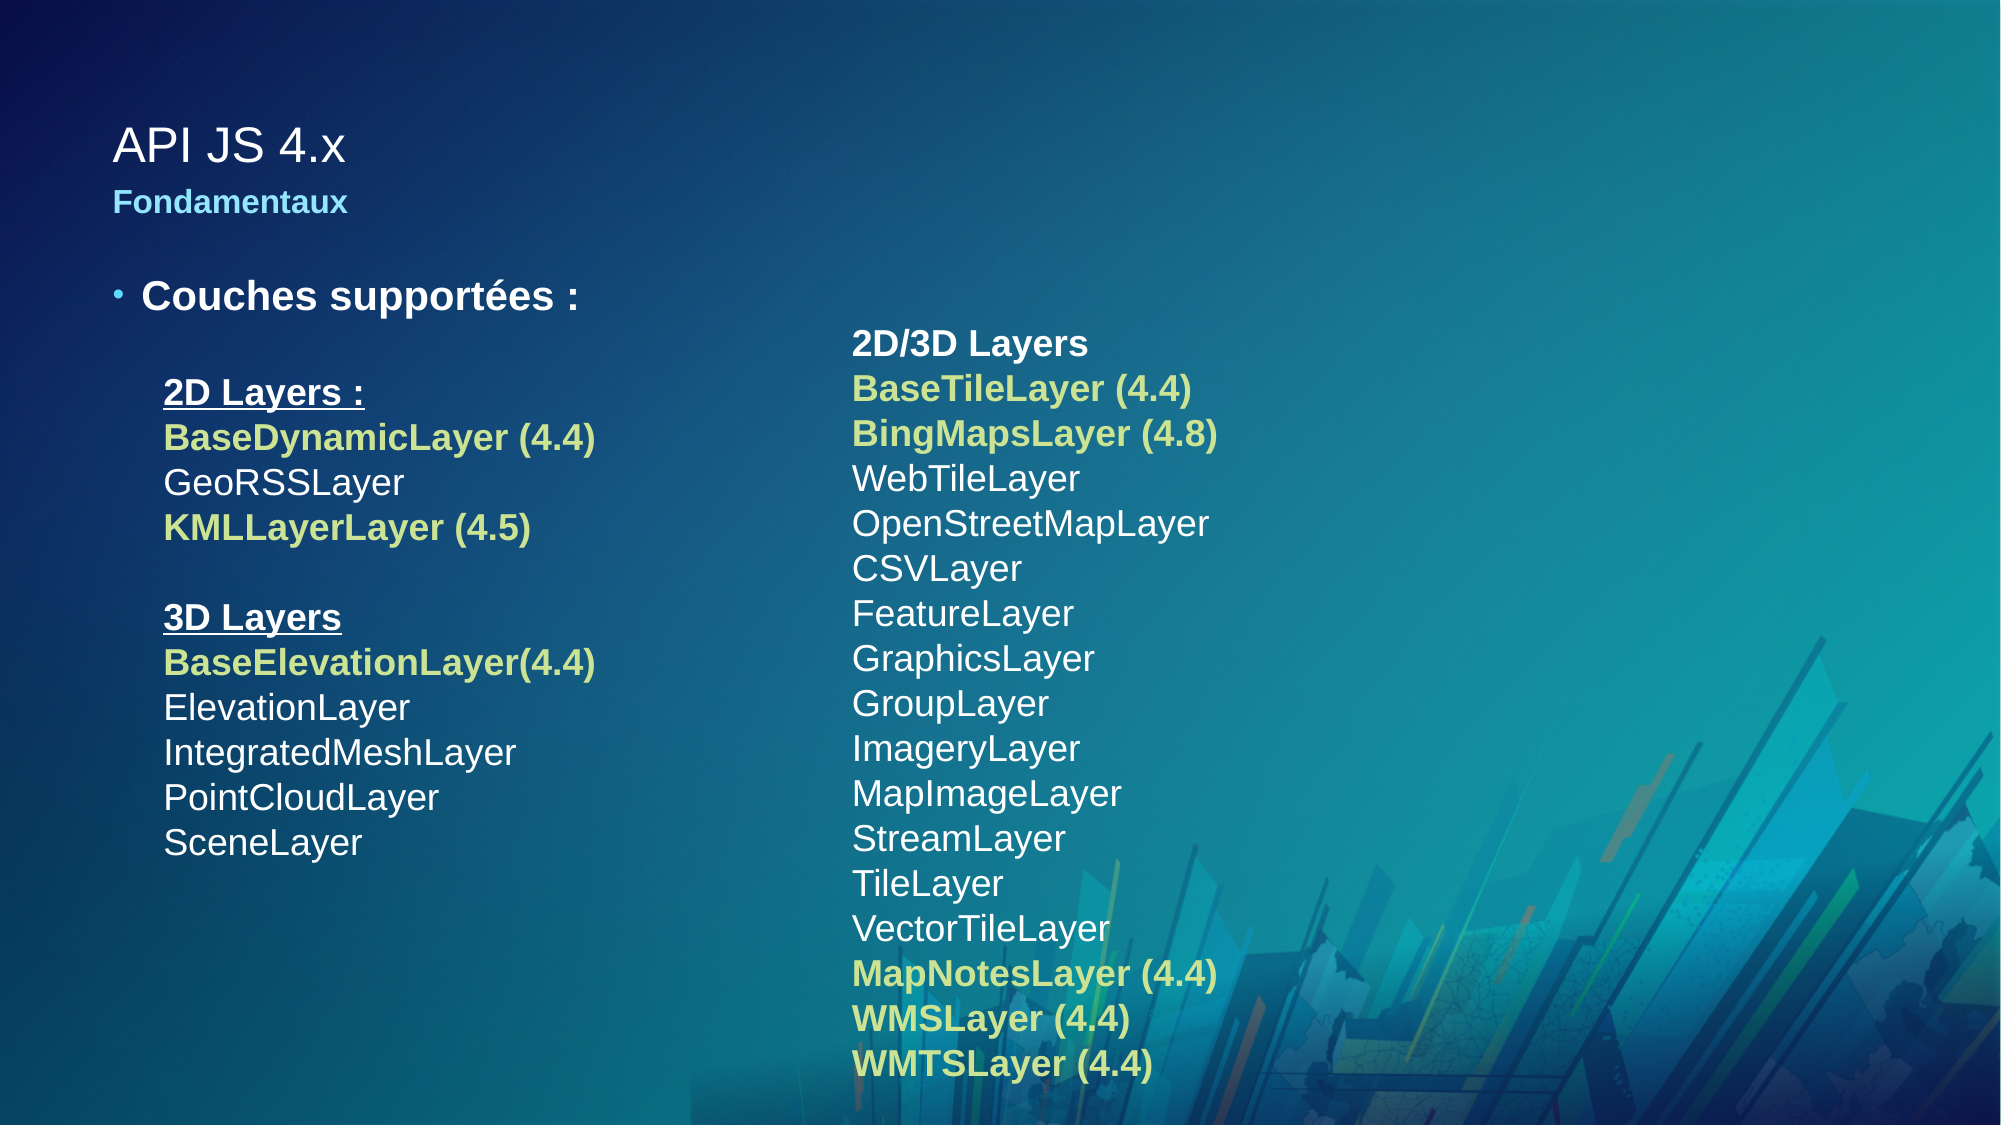

# API JS 4.x
Fondamentaux

Couches supportées :
2D/3D Layers
BaseTileLayer (4.4)
BingMapsLayer (4.8)
WebTileLayer
OpenStreetMapLayer
CSVLayer
FeatureLayer
GraphicsLayer
GroupLayer
ImageryLayer
MapImageLayer
StreamLayer
TileLayer
VectorTileLayer
MapNotesLayer (4.4)
WMSLayer (4.4)
WMTSLayer (4.4)
2D Layers :
BaseDynamicLayer (4.4)
GeoRSSLayer
KMLLayerLayer (4.5)

3D Layers
BaseElevationLayer(4.4)
ElevationLayer
IntegratedMeshLayer
PointCloudLayer
SceneLayer